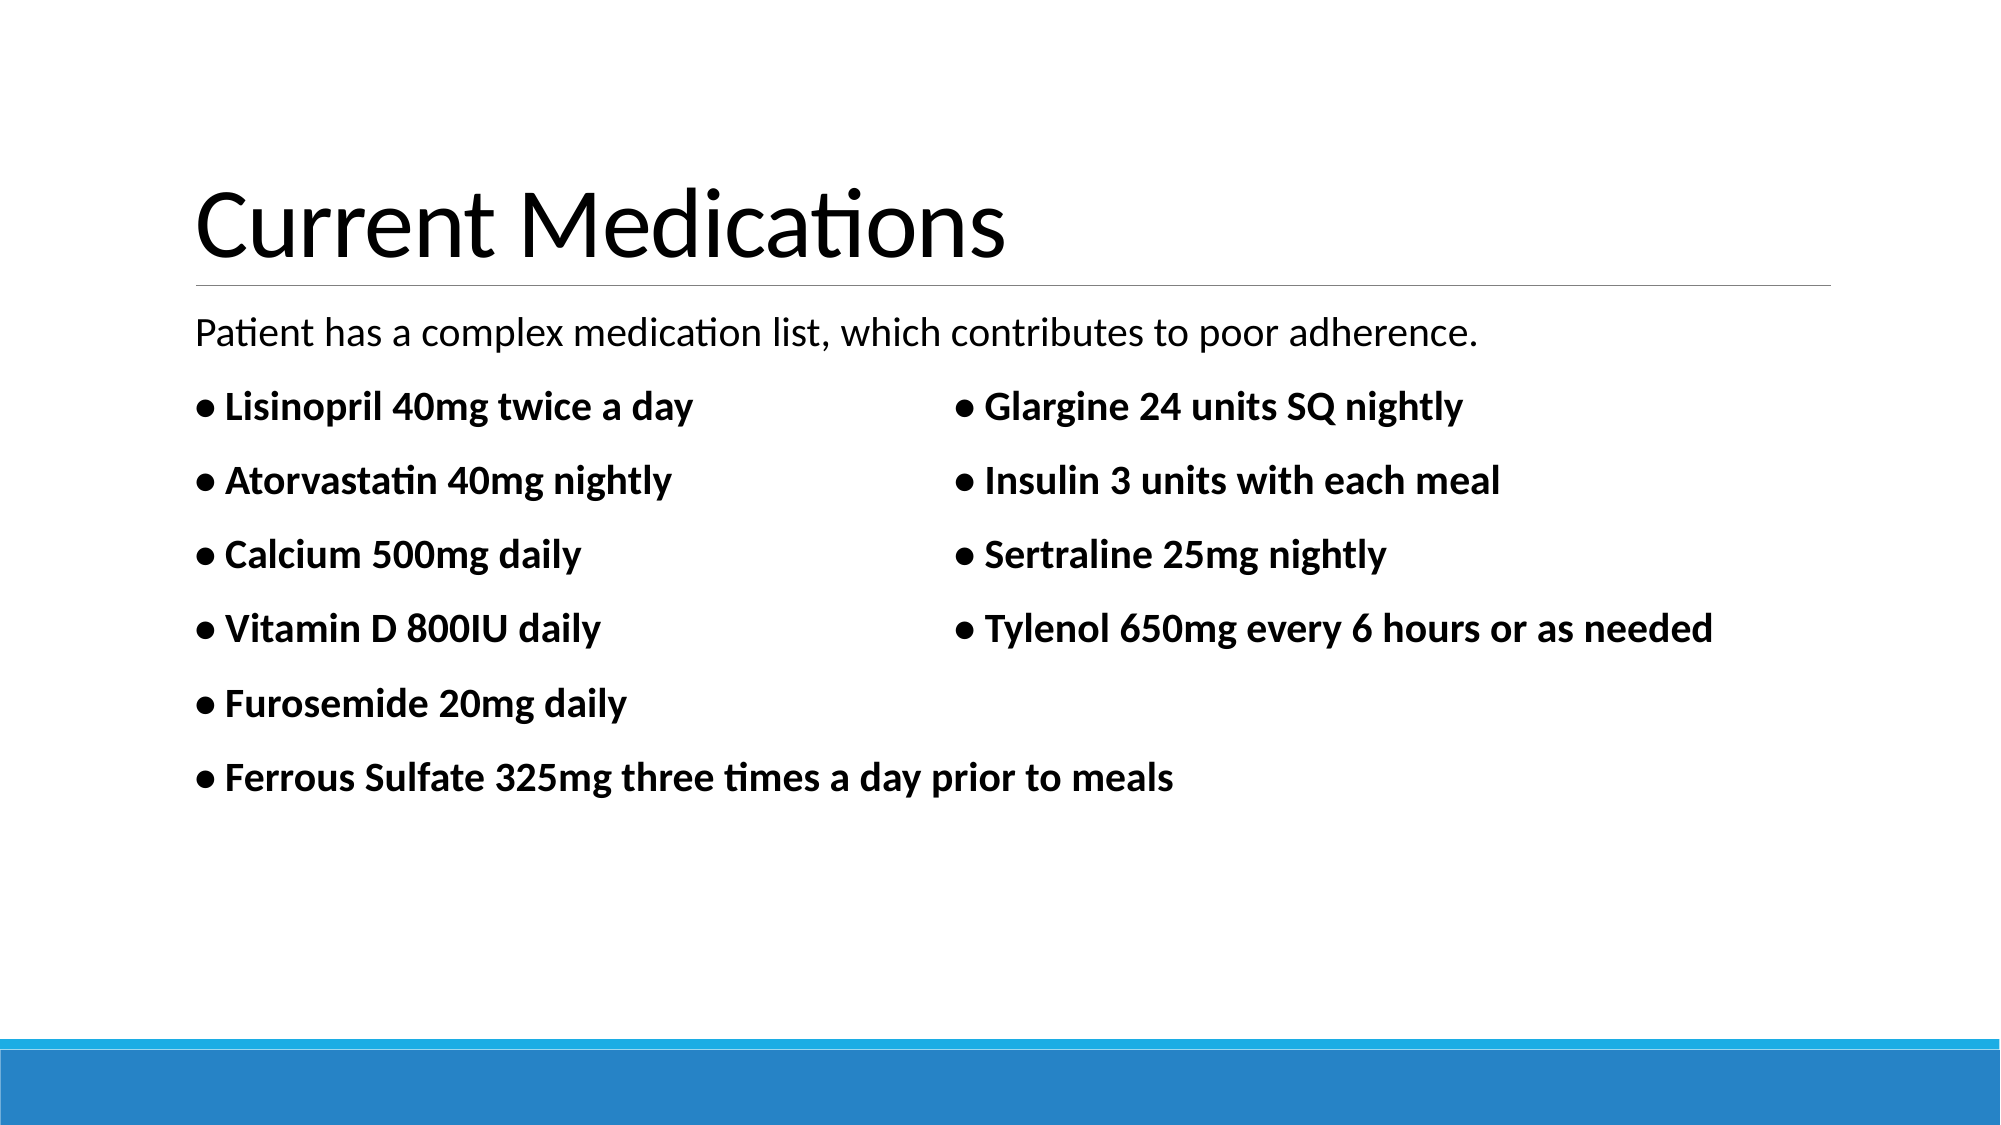

# Current Medications
Patient has a complex medication list, which contributes to poor adherence.
• Lisinopril 40mg twice a day		 • Glargine 24 units SQ nightly
• Atorvastatin 40mg nightly	    	 • Insulin 3 units with each meal
• Calcium 500mg daily			 • Sertraline 25mg nightly
• Vitamin D 800IU daily			 • Tylenol 650mg every 6 hours or as needed
• Furosemide 20mg daily
• Ferrous Sulfate 325mg three times a day prior to meals